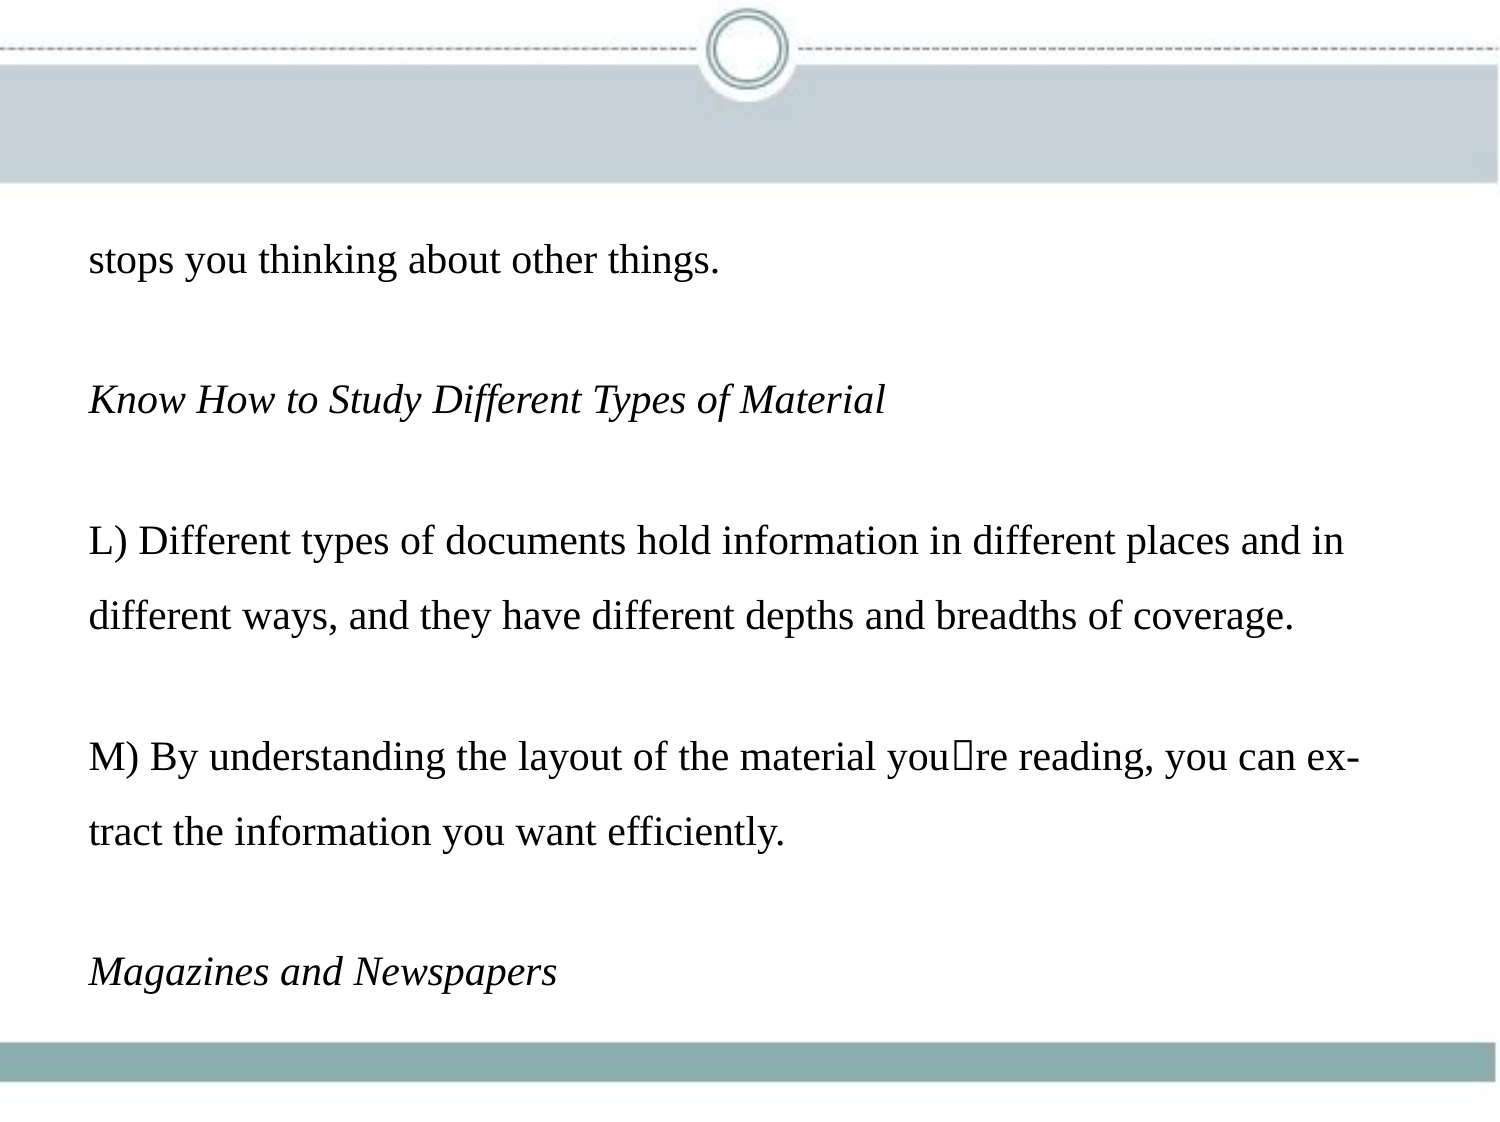

stops you thinking about other things.
Know How to Study Different Types of Material
L) Different types of documents hold information in different places and in
different ways, and they have different depths and breadths of coverage.
M) By understanding the layout of the material you􀆳re reading, you can ex-
tract the information you want efficiently.
Magazines and Newspapers